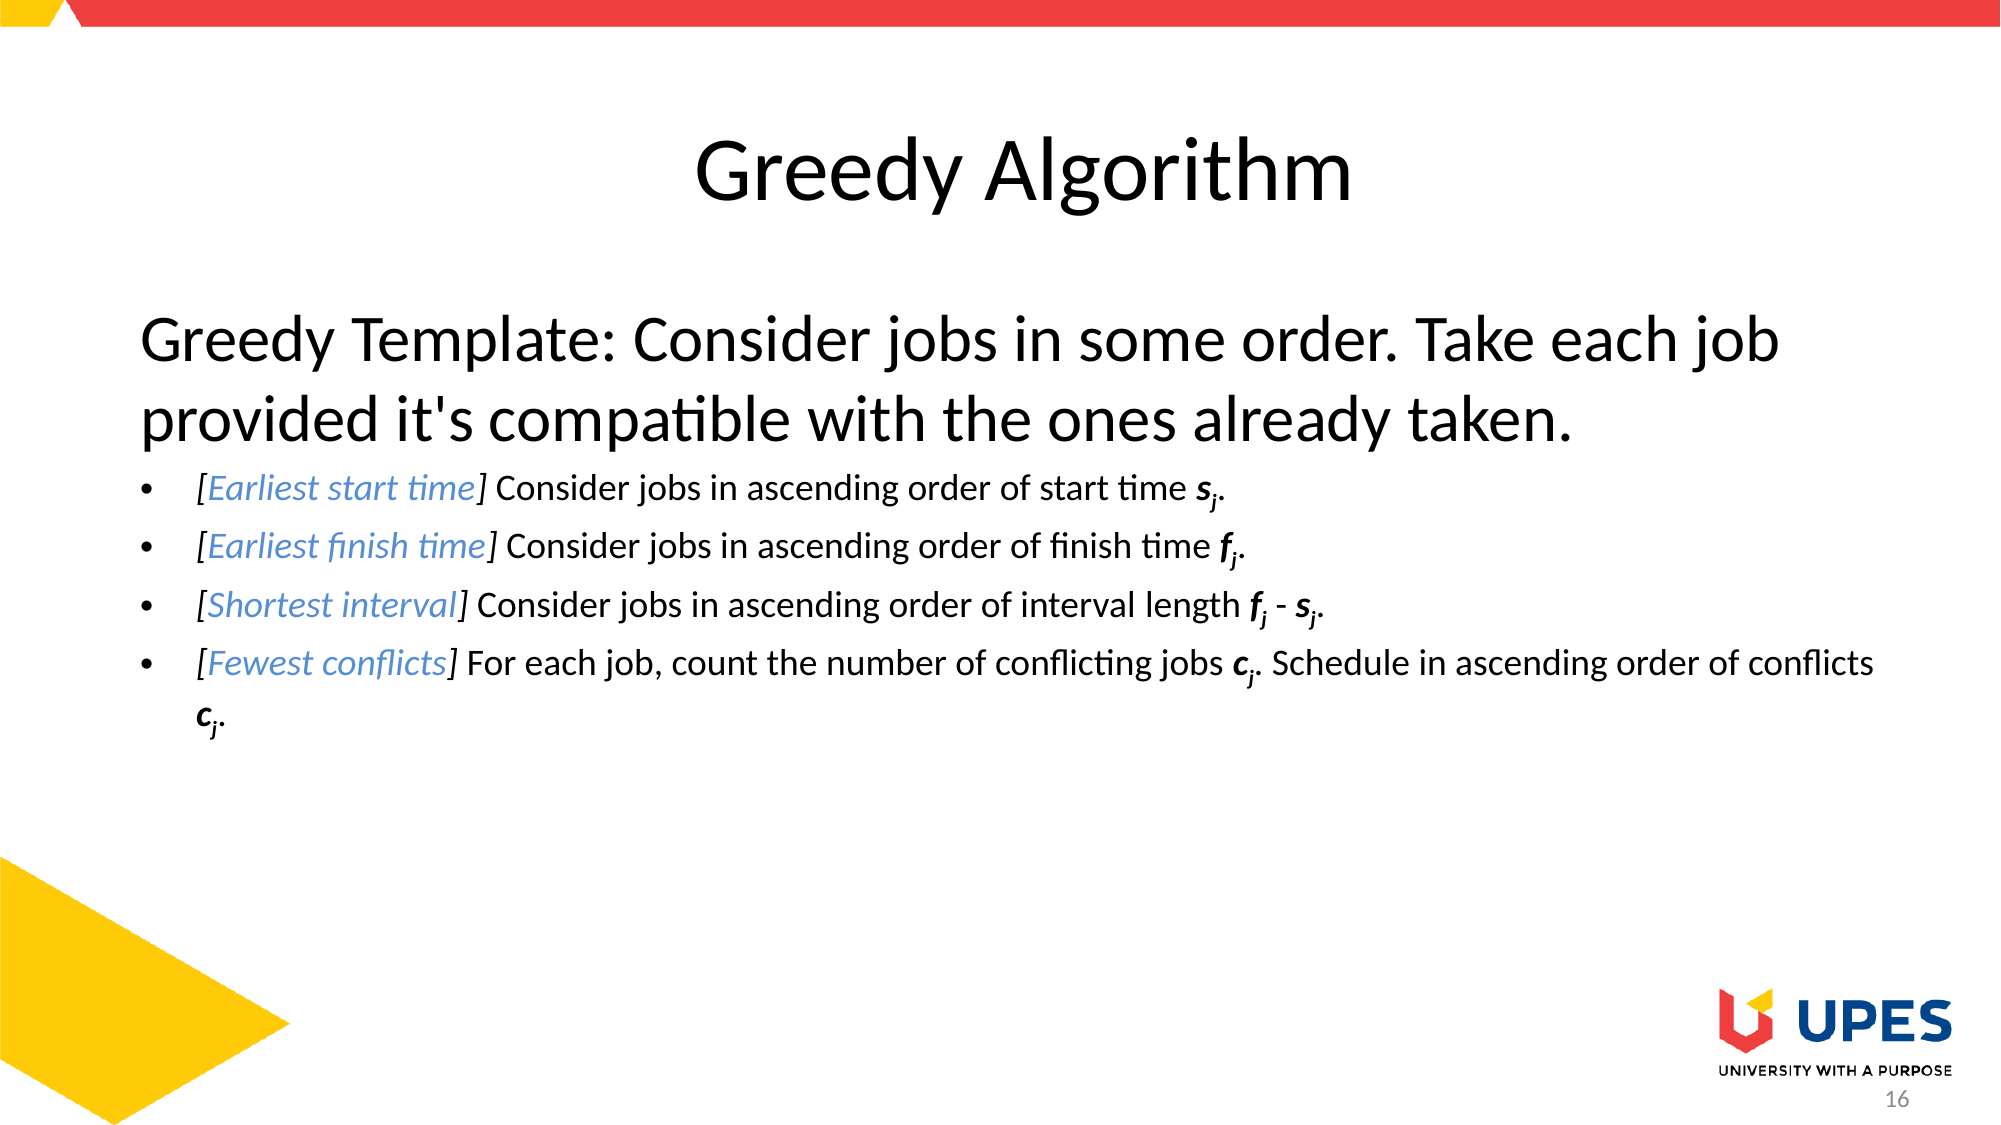

# Greedy Algorithm
Greedy Template: Consider jobs in some order. Take each job provided it's compatible with the ones already taken.
[Earliest start time] Consider jobs in ascending order of start time sj.
[Earliest finish time] Consider jobs in ascending order of finish time fj.
[Shortest interval] Consider jobs in ascending order of interval length fj - sj.
[Fewest conflicts] For each job, count the number of conflicting jobs cj. Schedule in ascending order of conflicts cj.